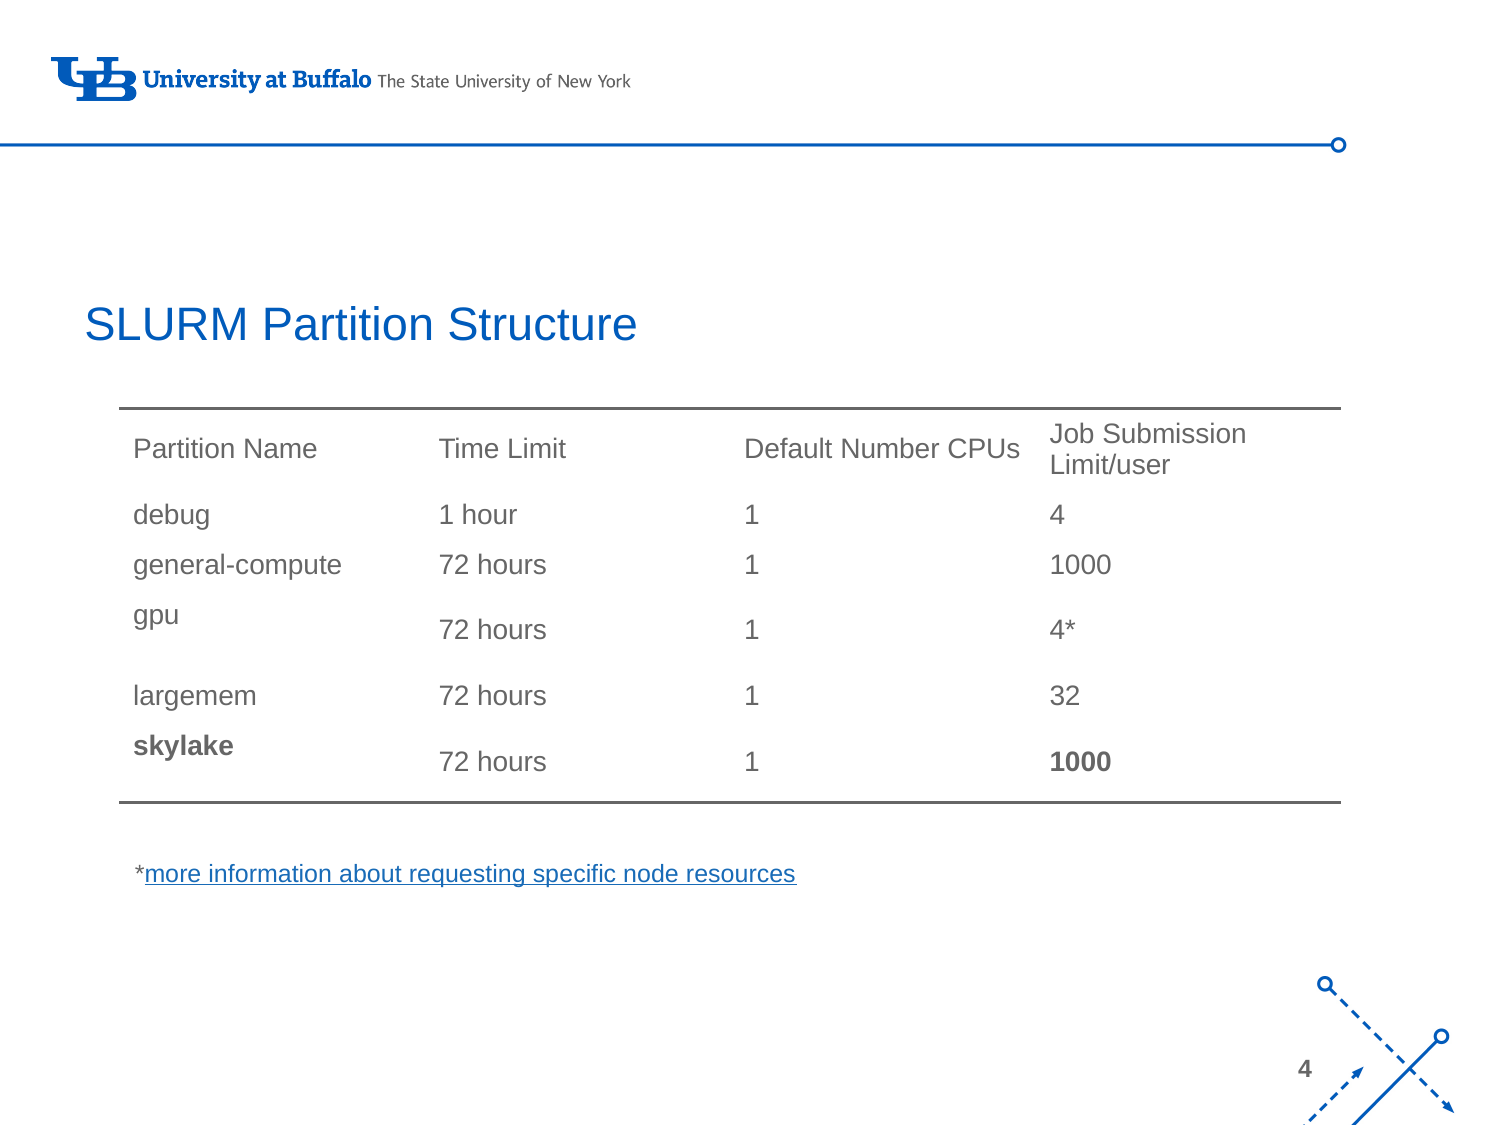

SLURM Partition Structure
| Partition Name | Time Limit | Default Number CPUs | Job Submission Limit/user |
| --- | --- | --- | --- |
| debug | 1 hour | 1 | 4 |
| general-compute | 72 hours | 1 | 1000 |
| gpu | 72 hours | 1 | 4\* |
| largemem | 72 hours | 1 | 32 |
| skylake | 72 hours | 1 | 1000 |
*more information about requesting specific node resources